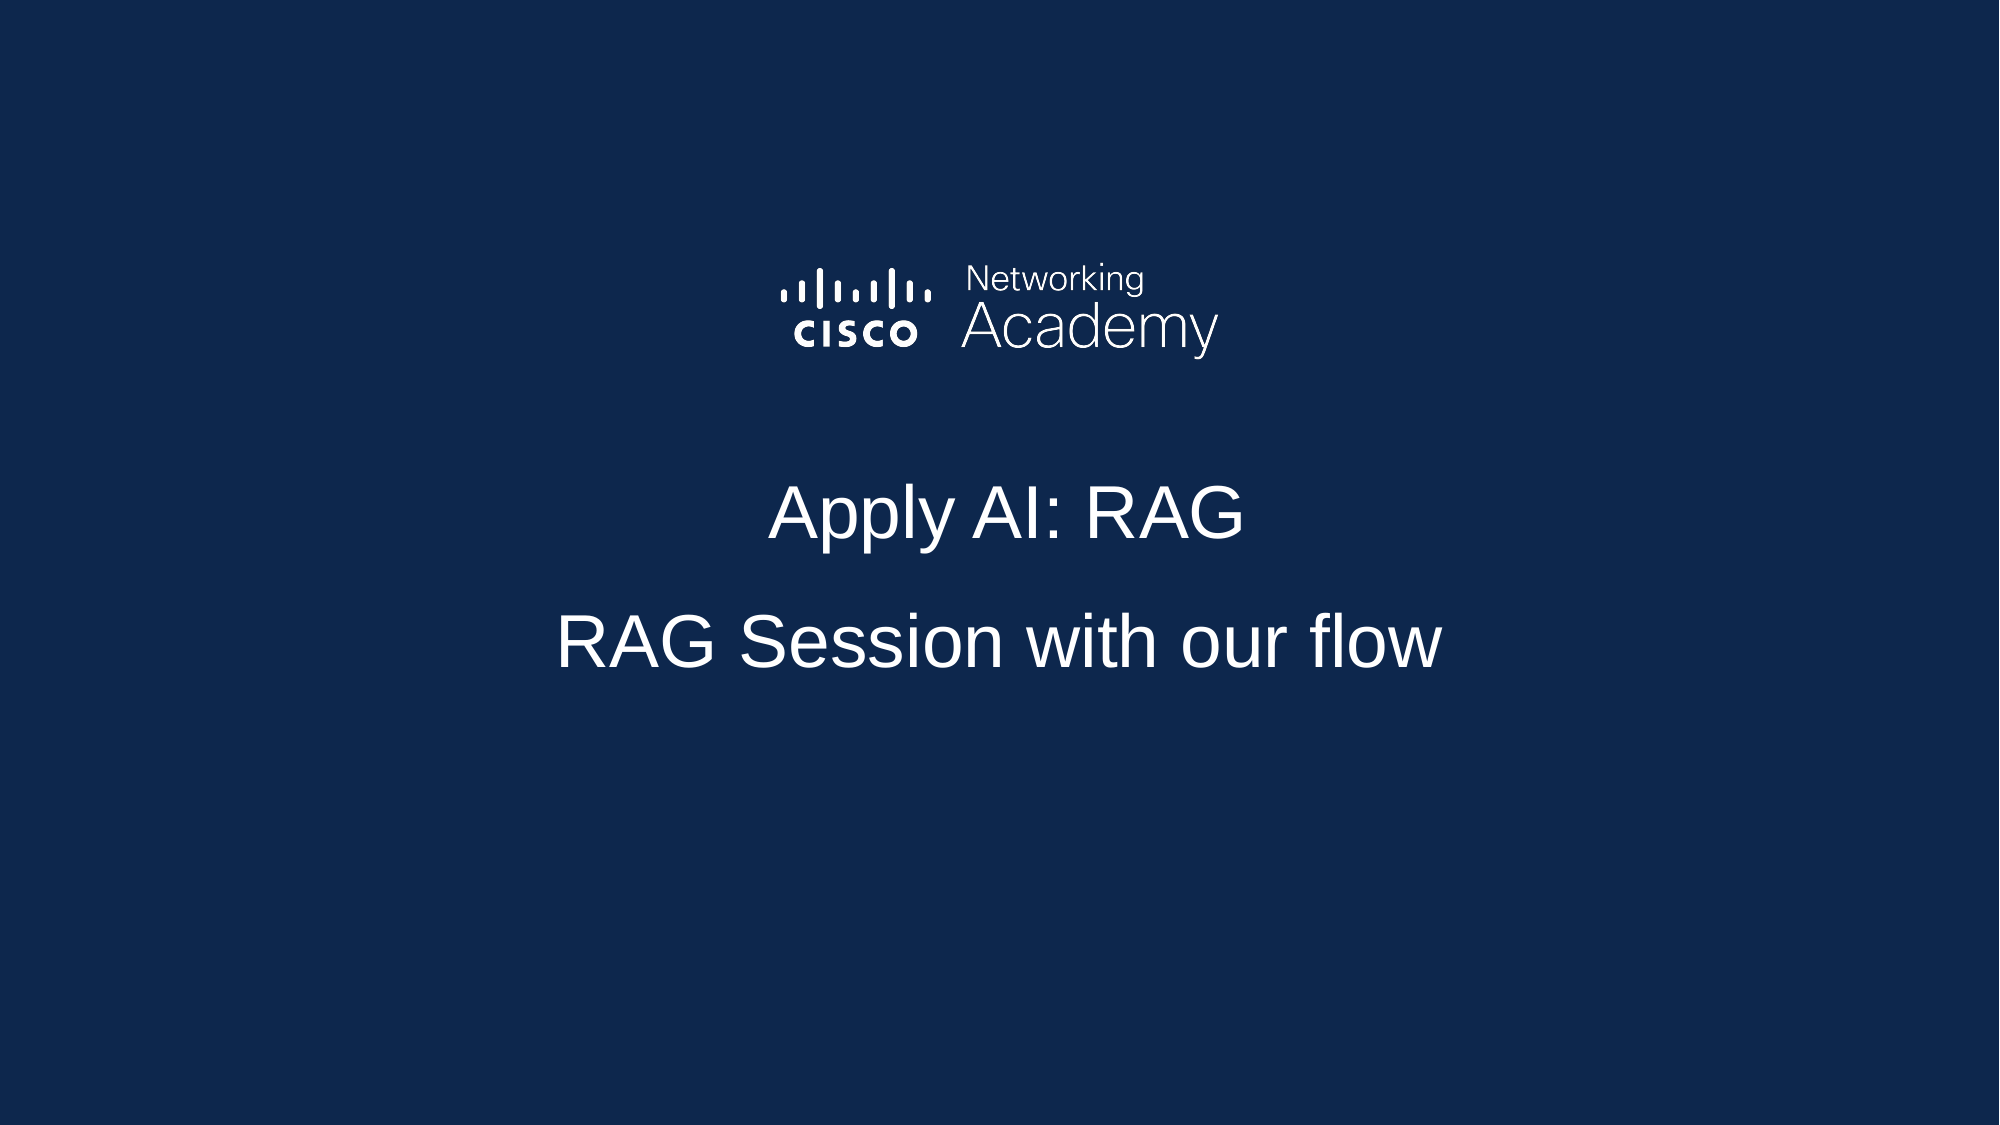

Apply AI: RAG
RAG Session with our flow